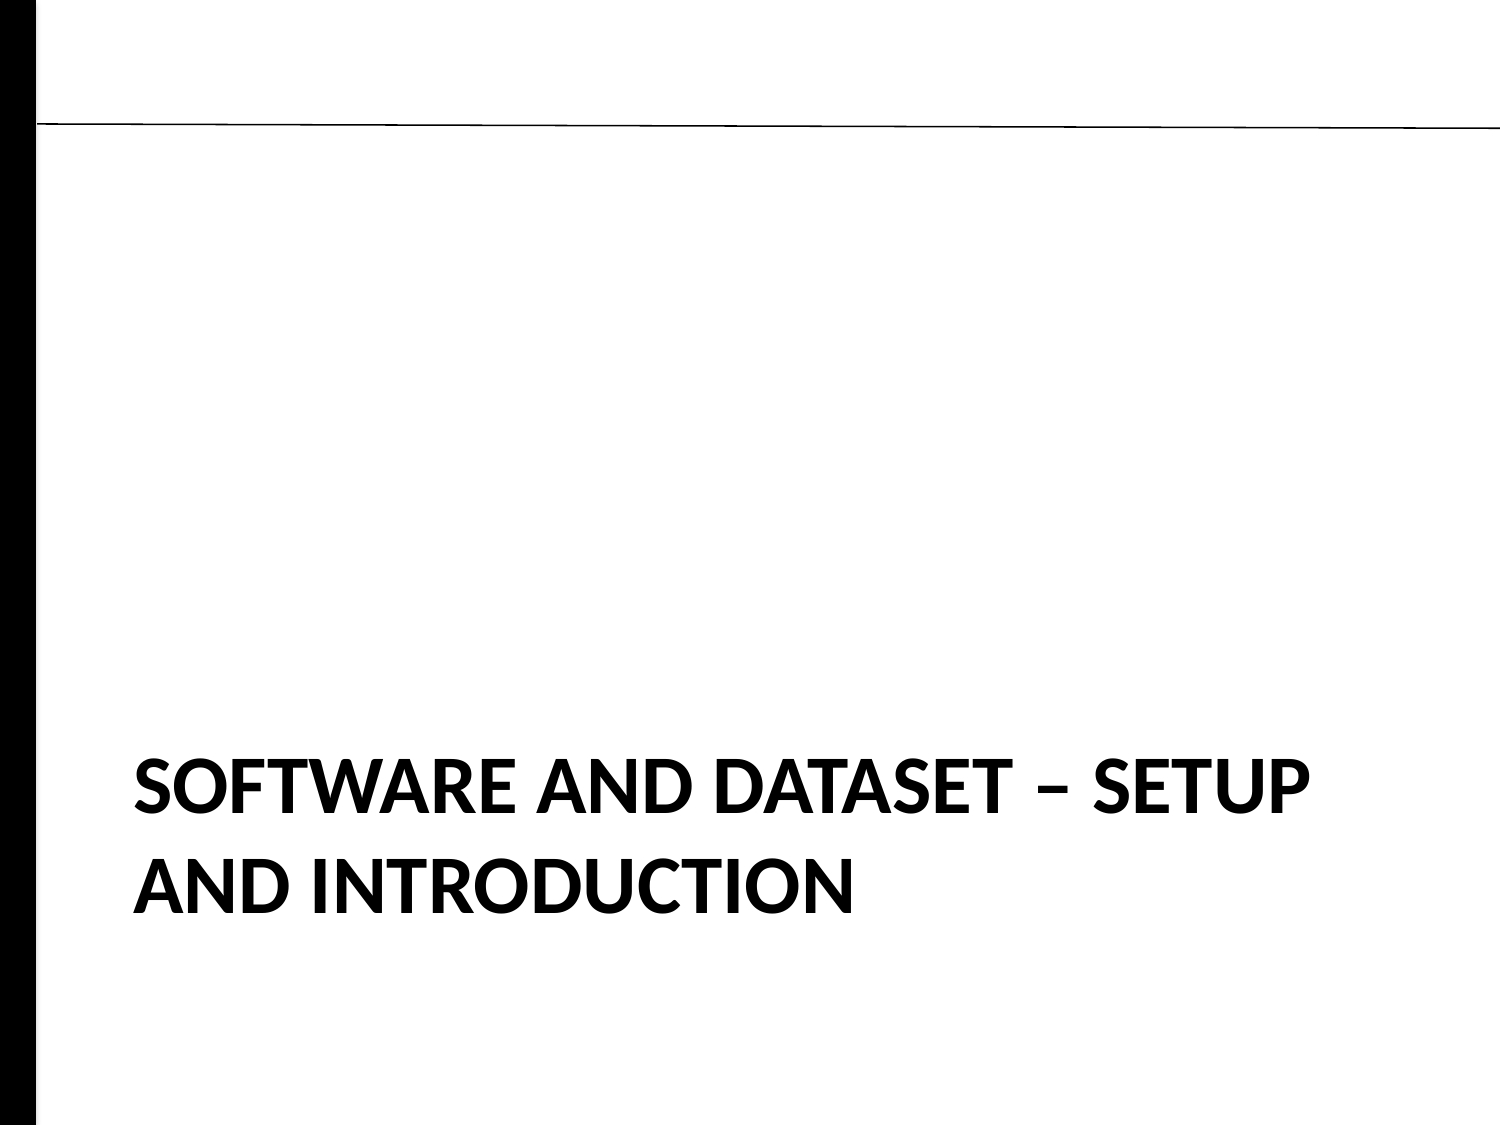

# software and dataset – setup and introduction